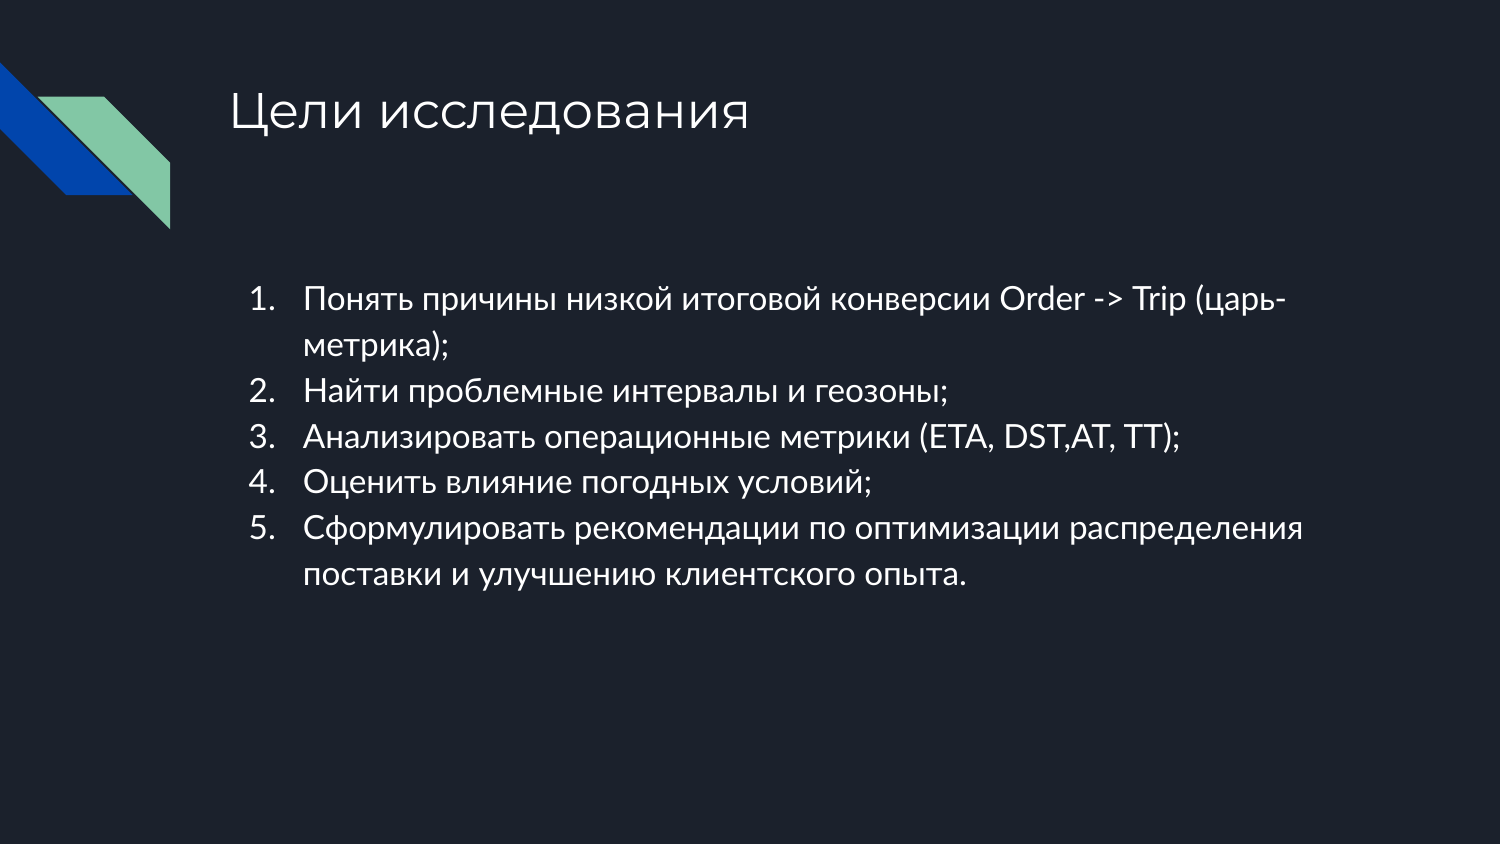

# Цели исследования
Понять причины низкой итоговой конверсии Order -> Trip (царь-метрика);
Найти проблемные интервалы и геозоны;
Анализировать операционные метрики (ETA, DST,AT, TT);
Оценить влияние погодных условий;
Сформулировать рекомендации по оптимизации распределения поставки и улучшению клиентского опыта.